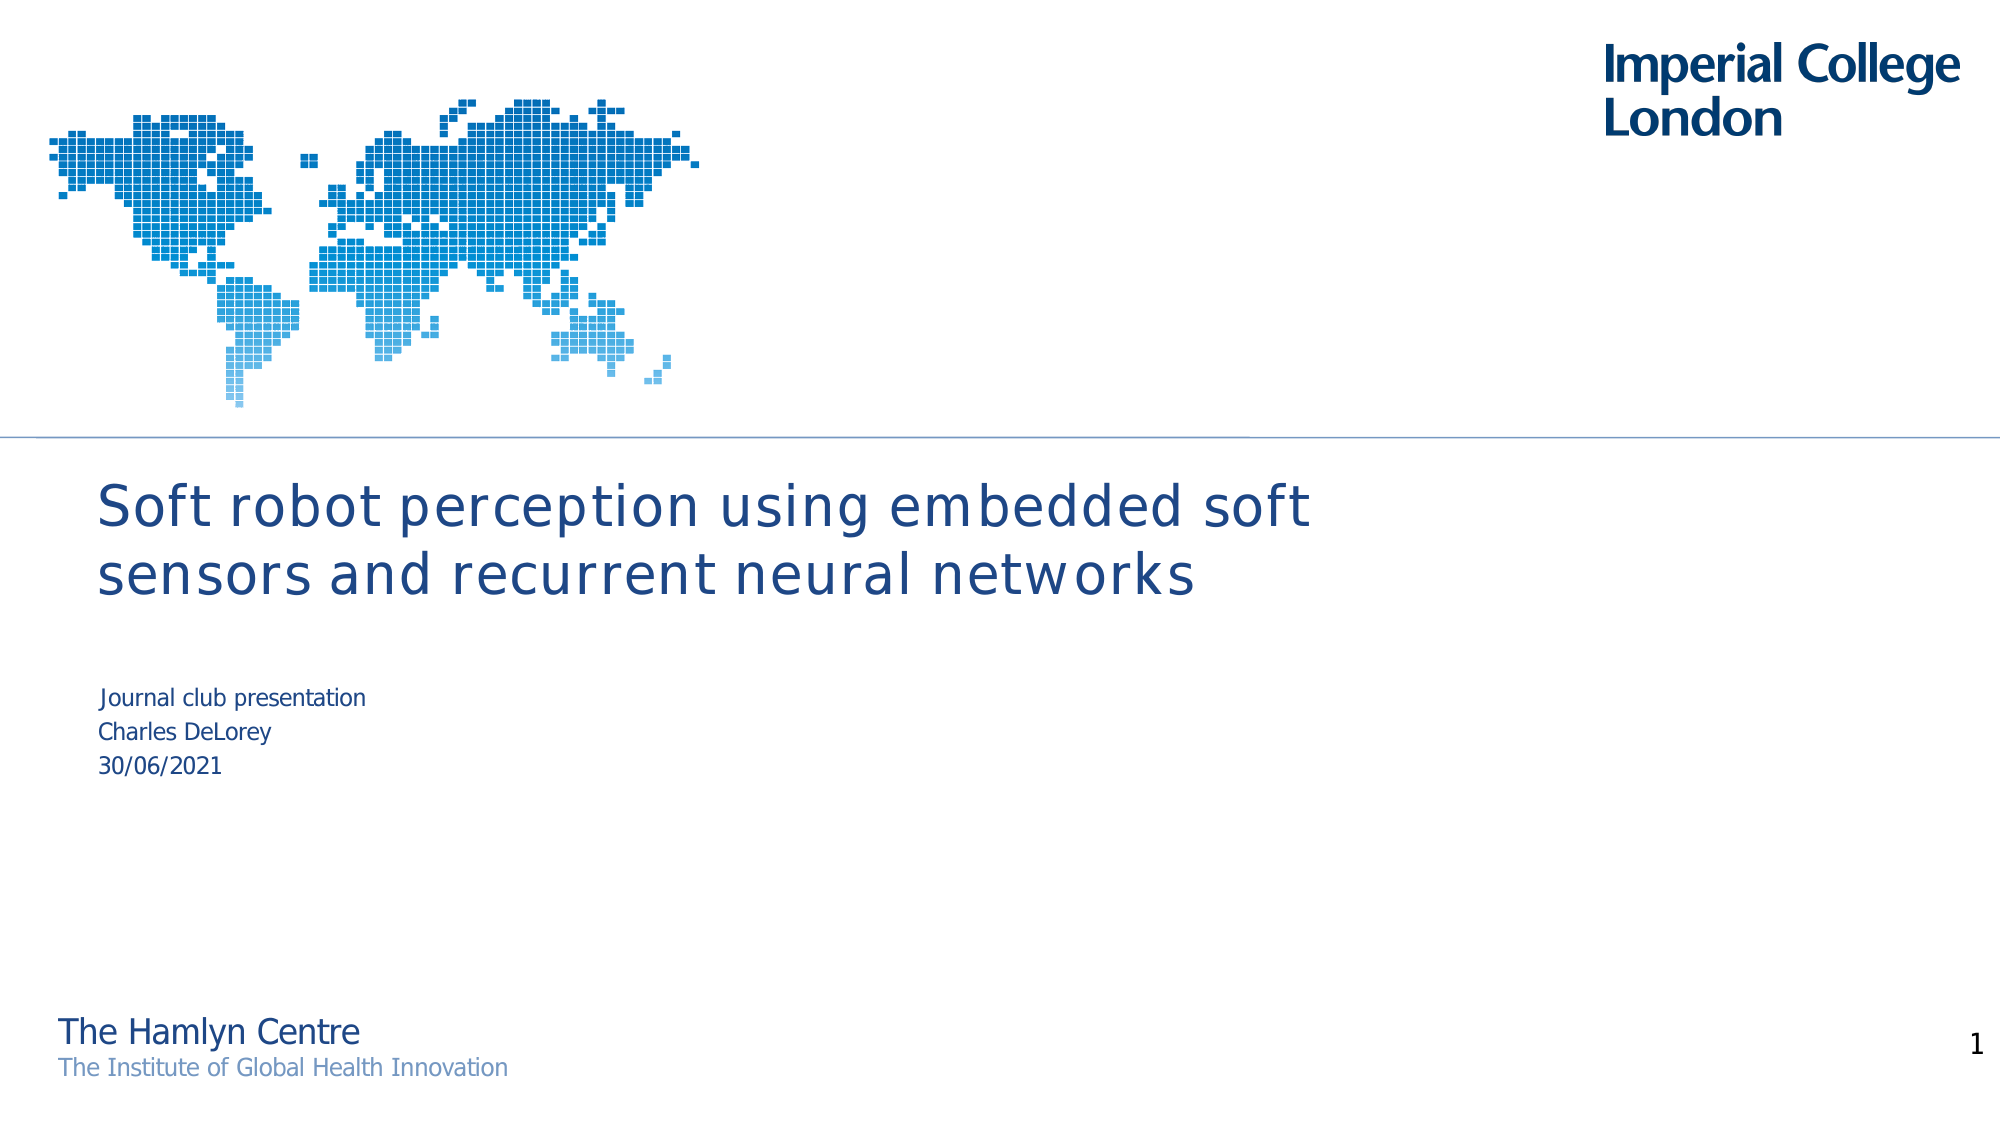

# Soft robot perception using embedded soft sensors and recurrent neural networks
Journal club presentation
Charles DeLorey
30/06/2021
1